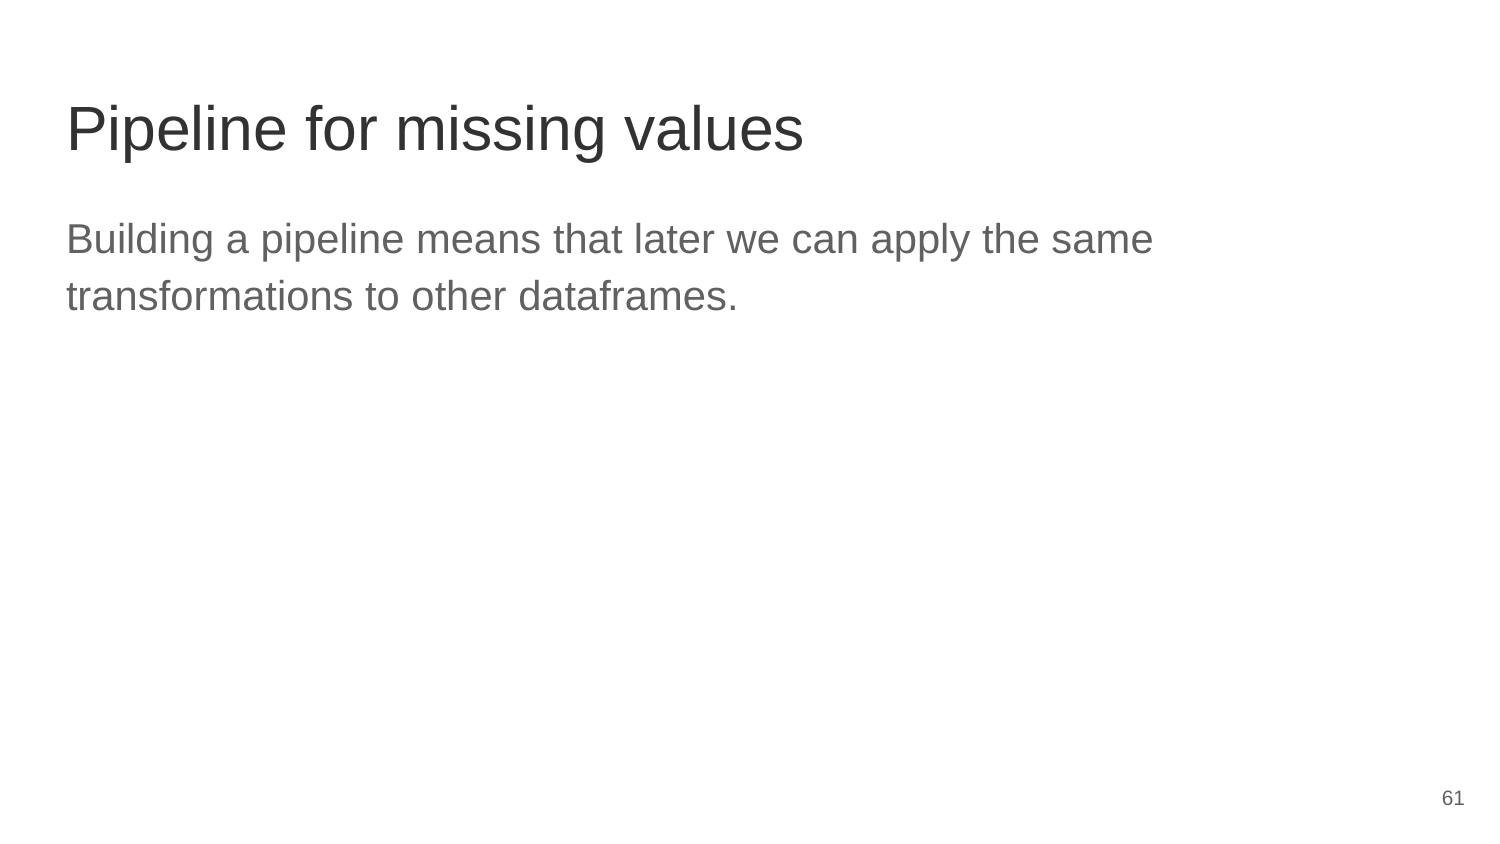

# Pipeline for missing values
Building a pipeline means that later we can apply the same transformations to other dataframes.

61